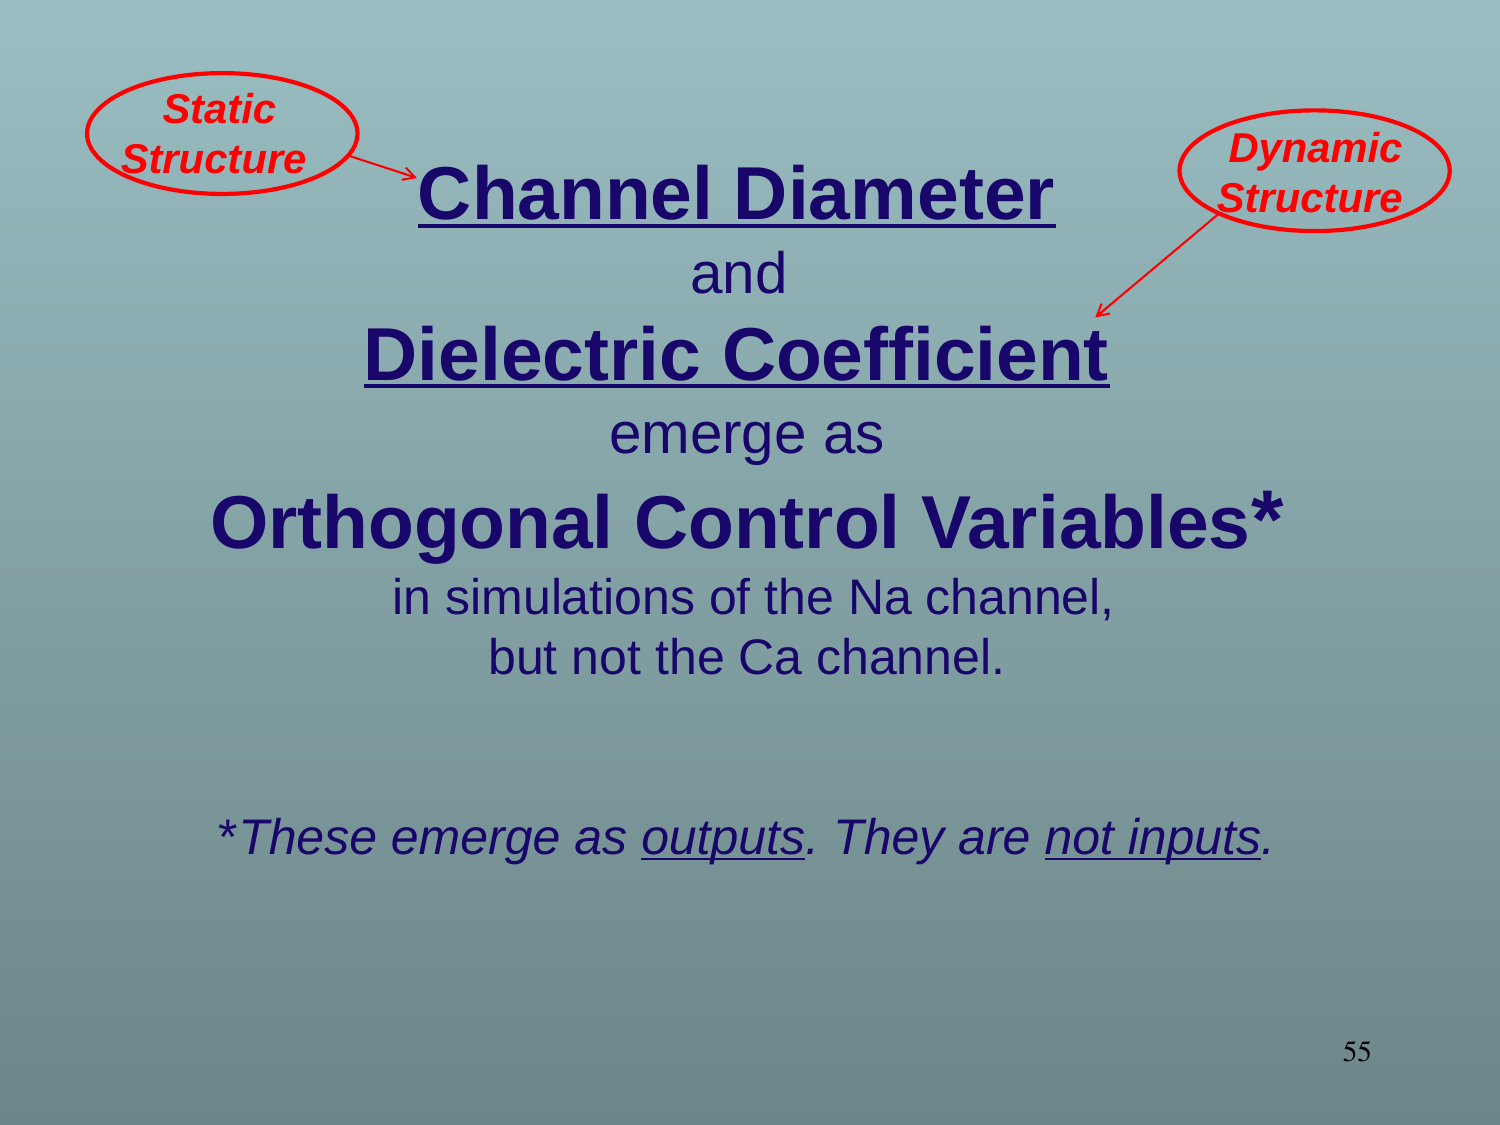

# Channel Diameter and Dielectric Coefficient emerge as Orthogonal Control Variables* in simulations of the Na channel, but not the Ca channel. *These emerge as outputs. They are not inputs.

Static Structure

Dynamic Structure
55